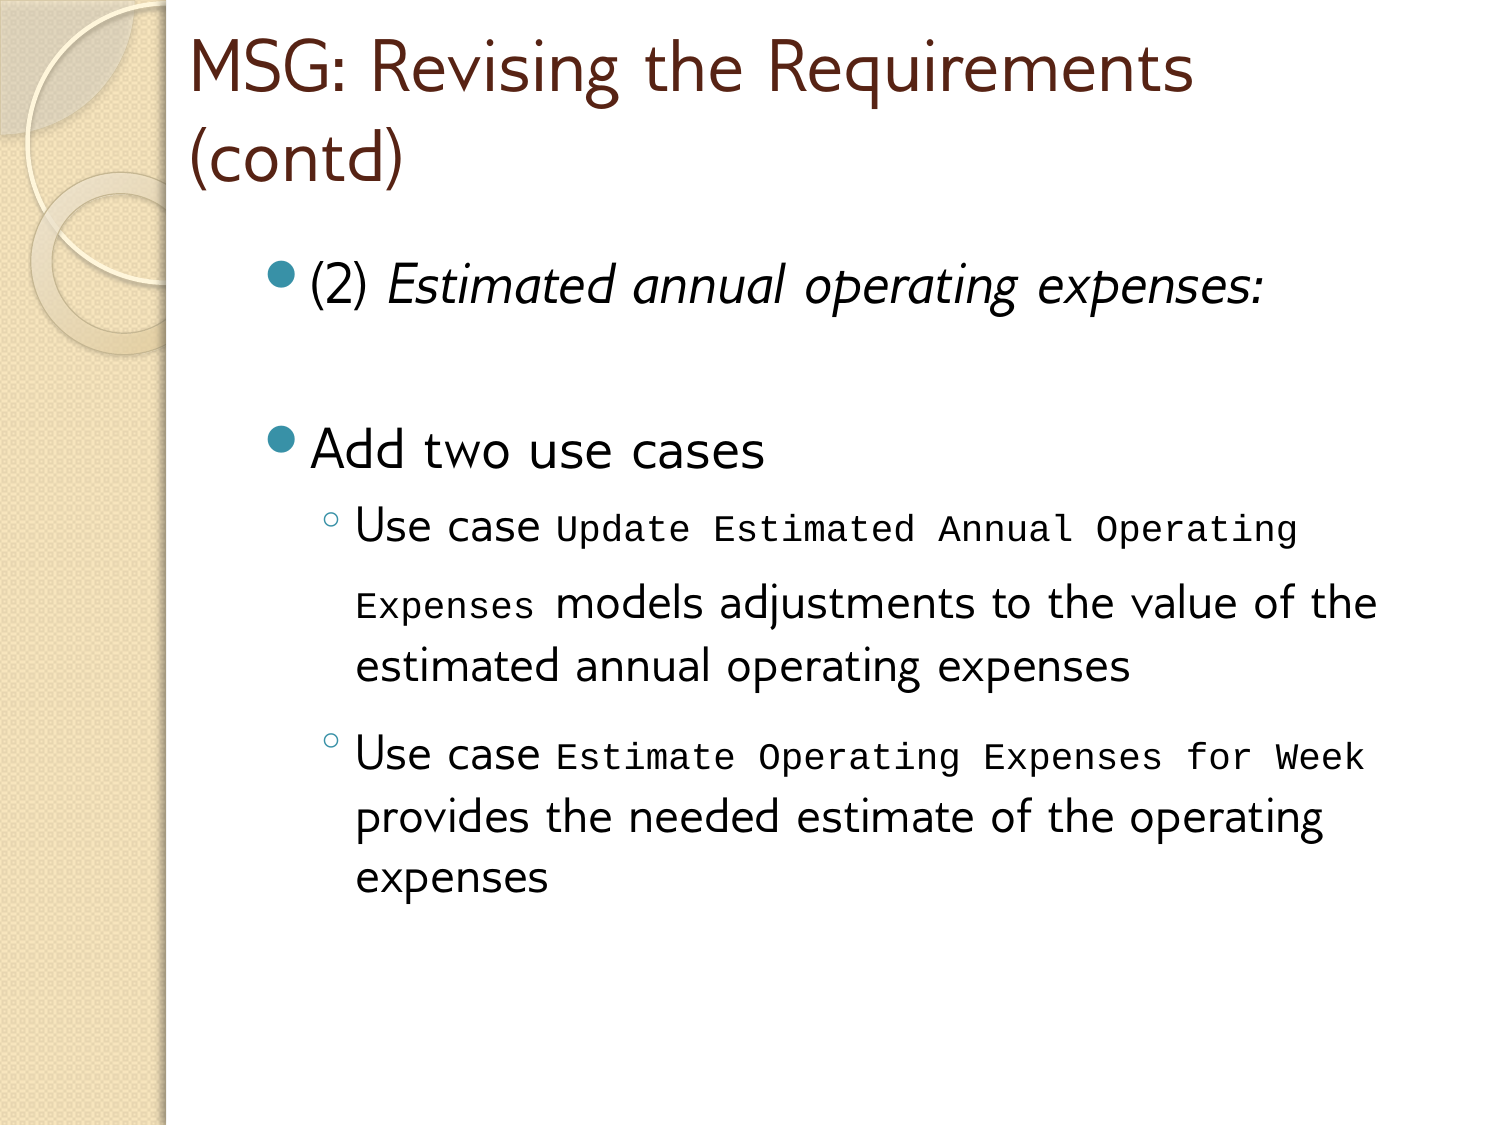

# MSG: Revising the Requirements (contd)
(2) Estimated annual operating expenses:

Add two use cases
Use case Update Estimated Annual Operating Expenses models adjustments to the value of the estimated annual operating expenses
Use case Estimate Operating Expenses for Week provides the needed estimate of the operating expenses